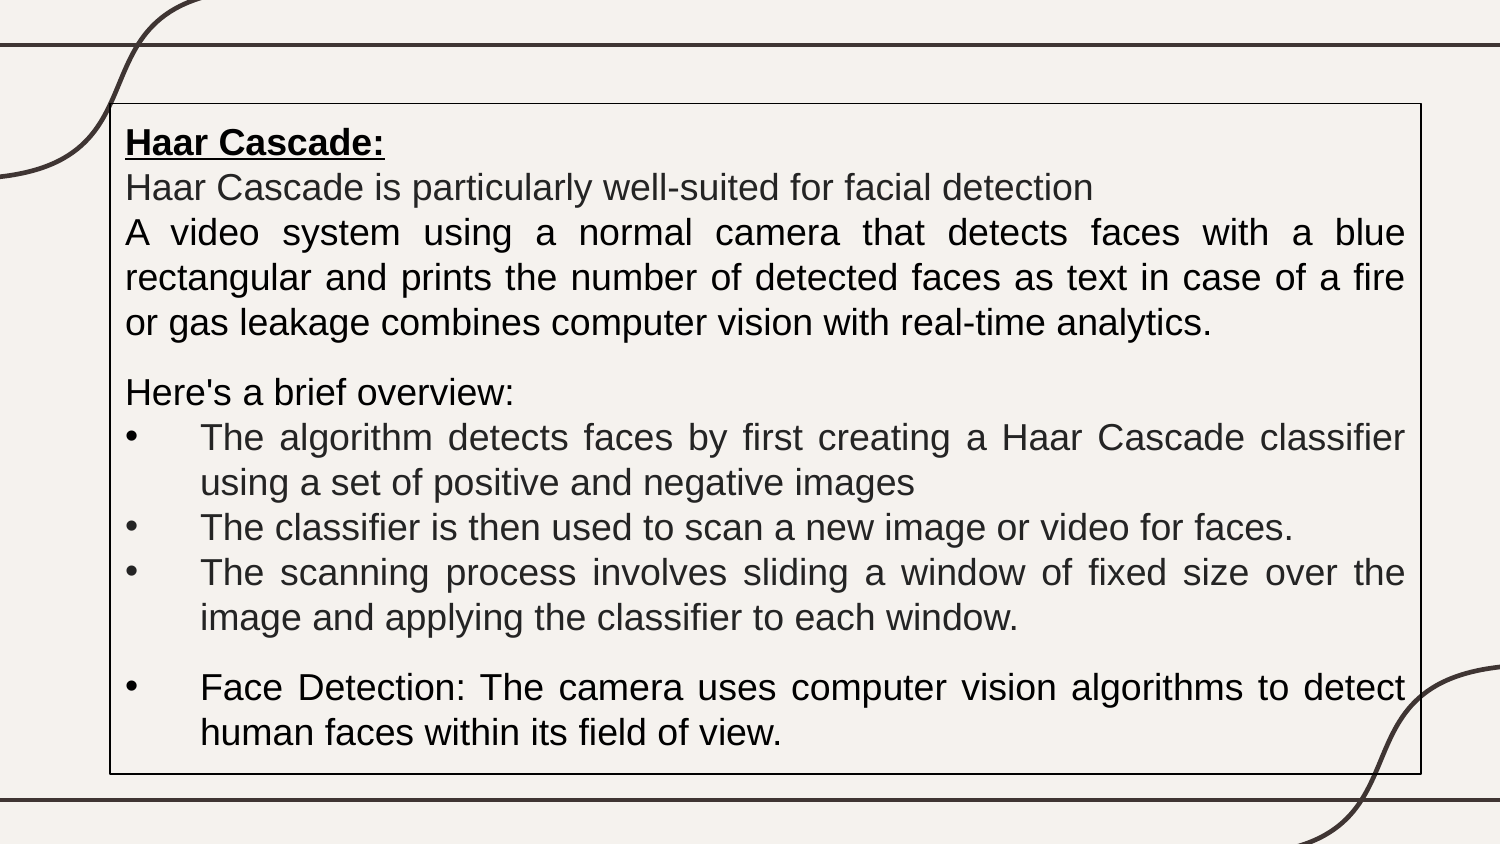

Haar Cascade:
Haar Cascade is particularly well-suited for facial detection
A video system using a normal camera that detects faces with a blue rectangular and prints the number of detected faces as text in case of a fire or gas leakage combines computer vision with real-time analytics.
Here's a brief overview:
The algorithm detects faces by first creating a Haar Cascade classifier using a set of positive and negative images
The classifier is then used to scan a new image or video for faces.
The scanning process involves sliding a window of fixed size over the image and applying the classifier to each window.
Face Detection: The camera uses computer vision algorithms to detect human faces within its field of view.